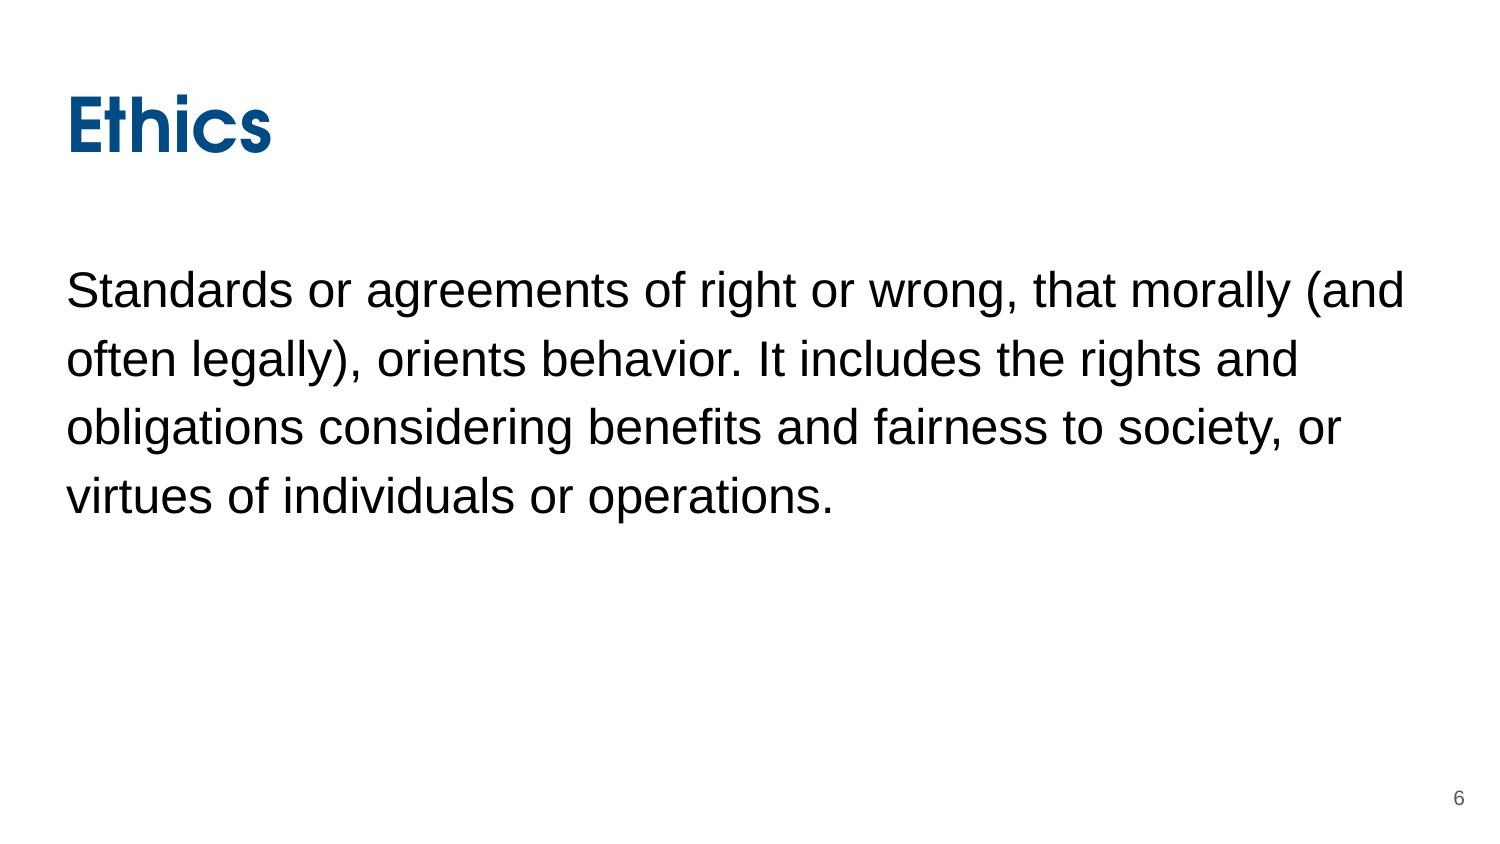

# Ethics
Standards or agreements of right or wrong, that morally (and often legally), orients behavior. It includes the rights and obligations considering benefits and fairness to society, or virtues of individuals or operations.

6